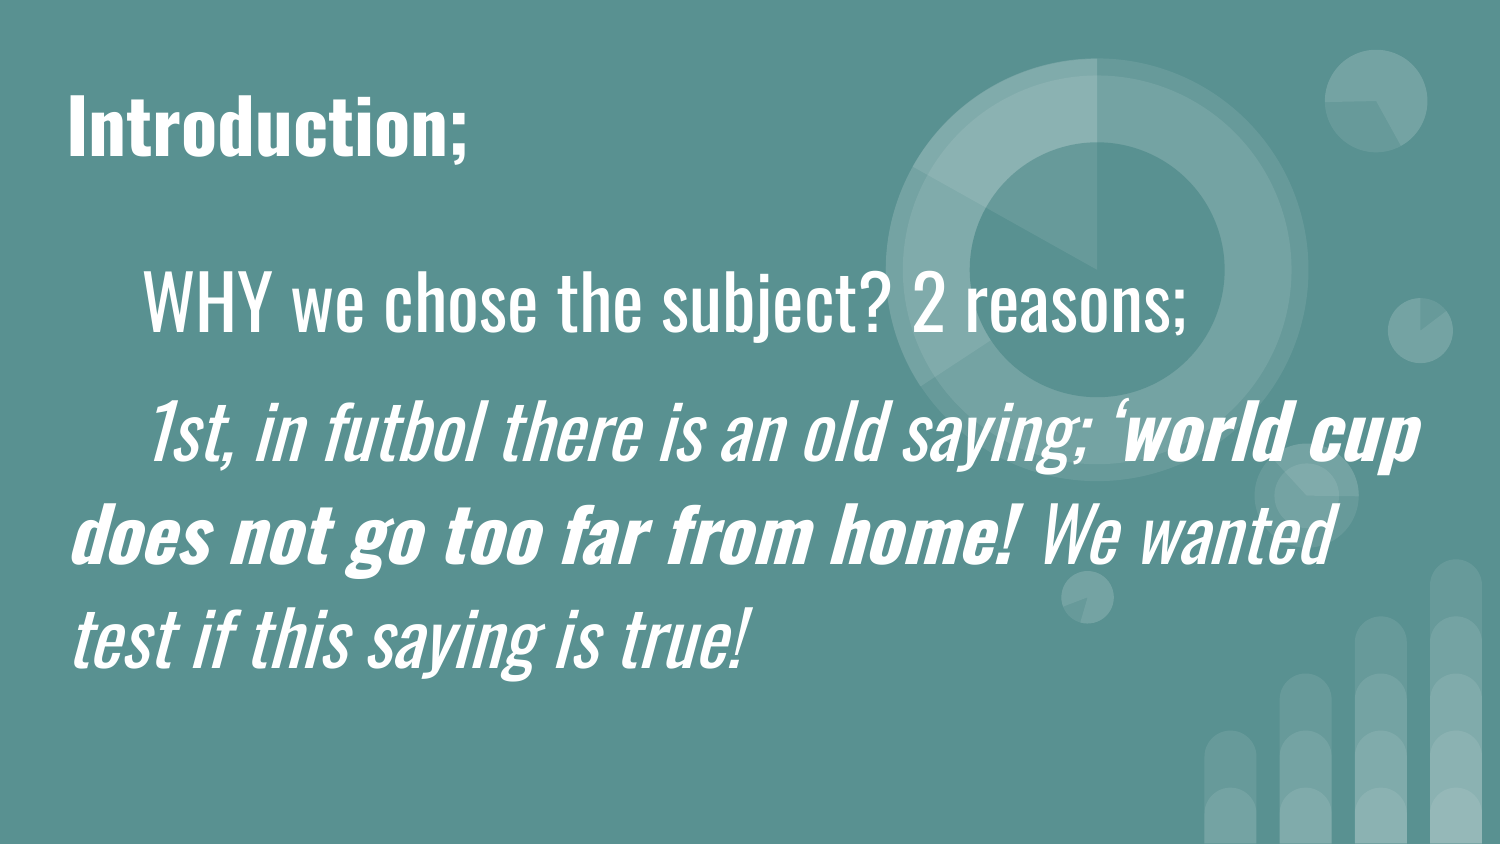

# Introduction;
WHY we chose the subject? 2 reasons;
1st, in futbol there is an old saying; ‘world cup does not go too far from home! We wanted test if this saying is true!